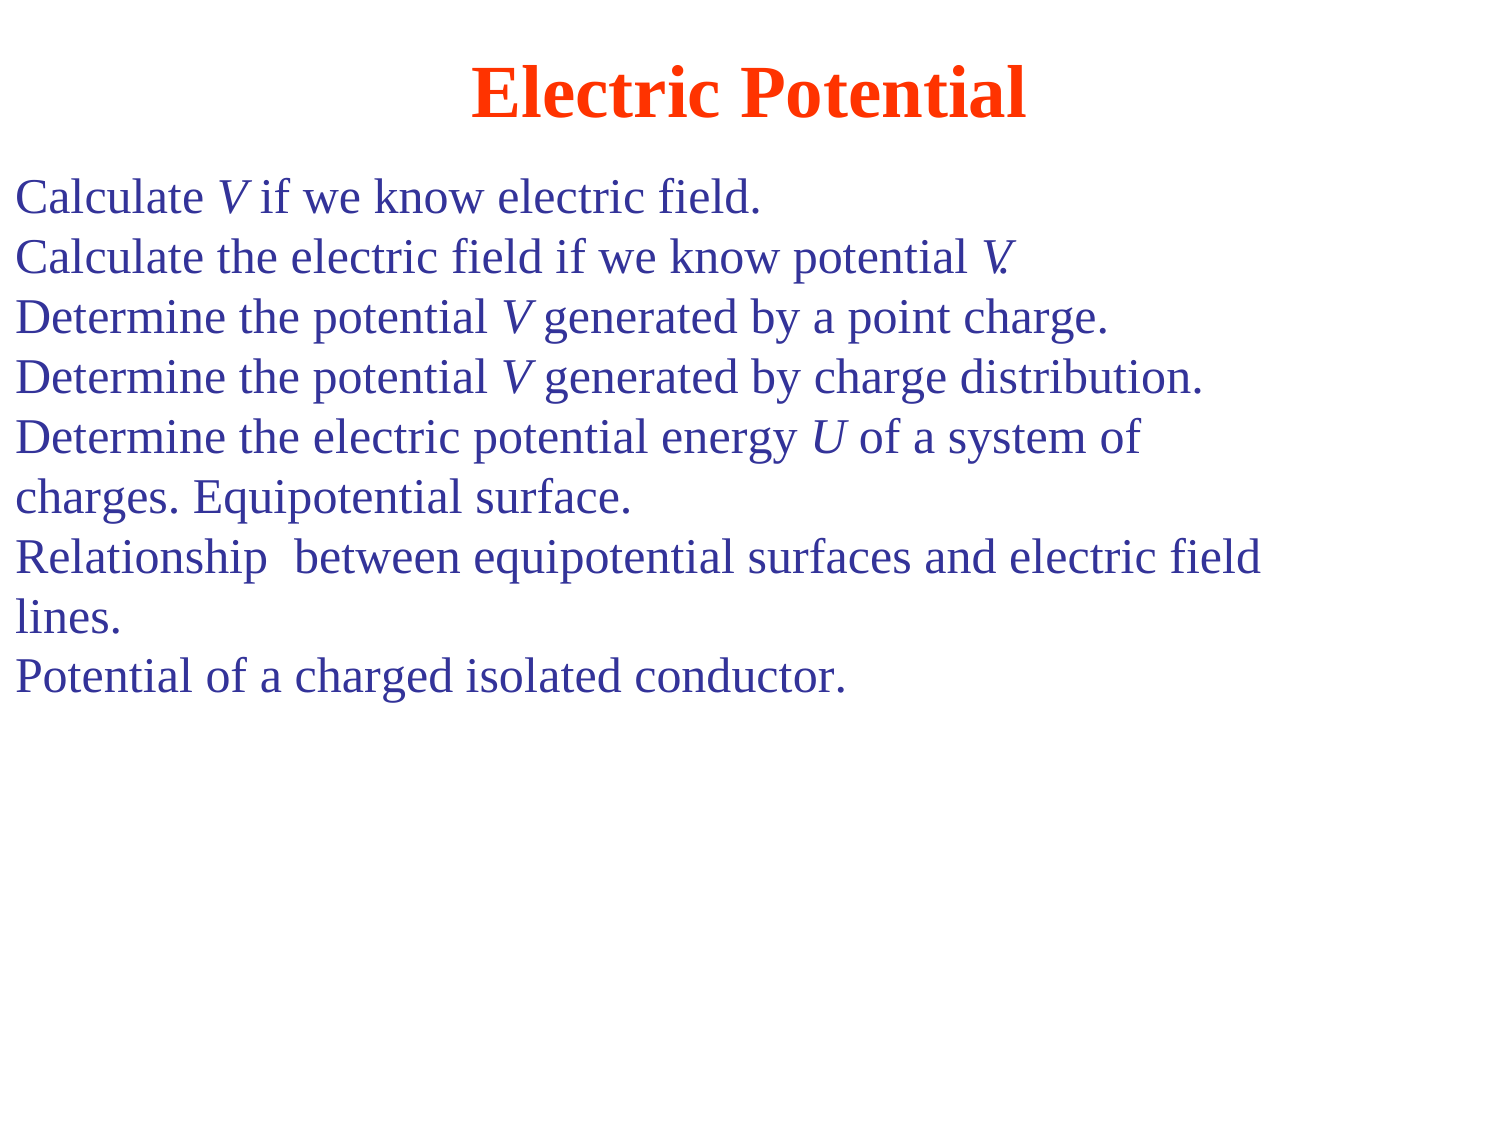

# Electric Potential
Calculate V if we know electric field.
Calculate the electric field if we know potential V.
Determine the potential V generated by a point charge.
Determine the potential V generated by charge distribution. Determine the electric potential energy U of a system of charges. Equipotential surface.
Relationship	between equipotential surfaces and electric field lines.
Potential of a charged isolated conductor.